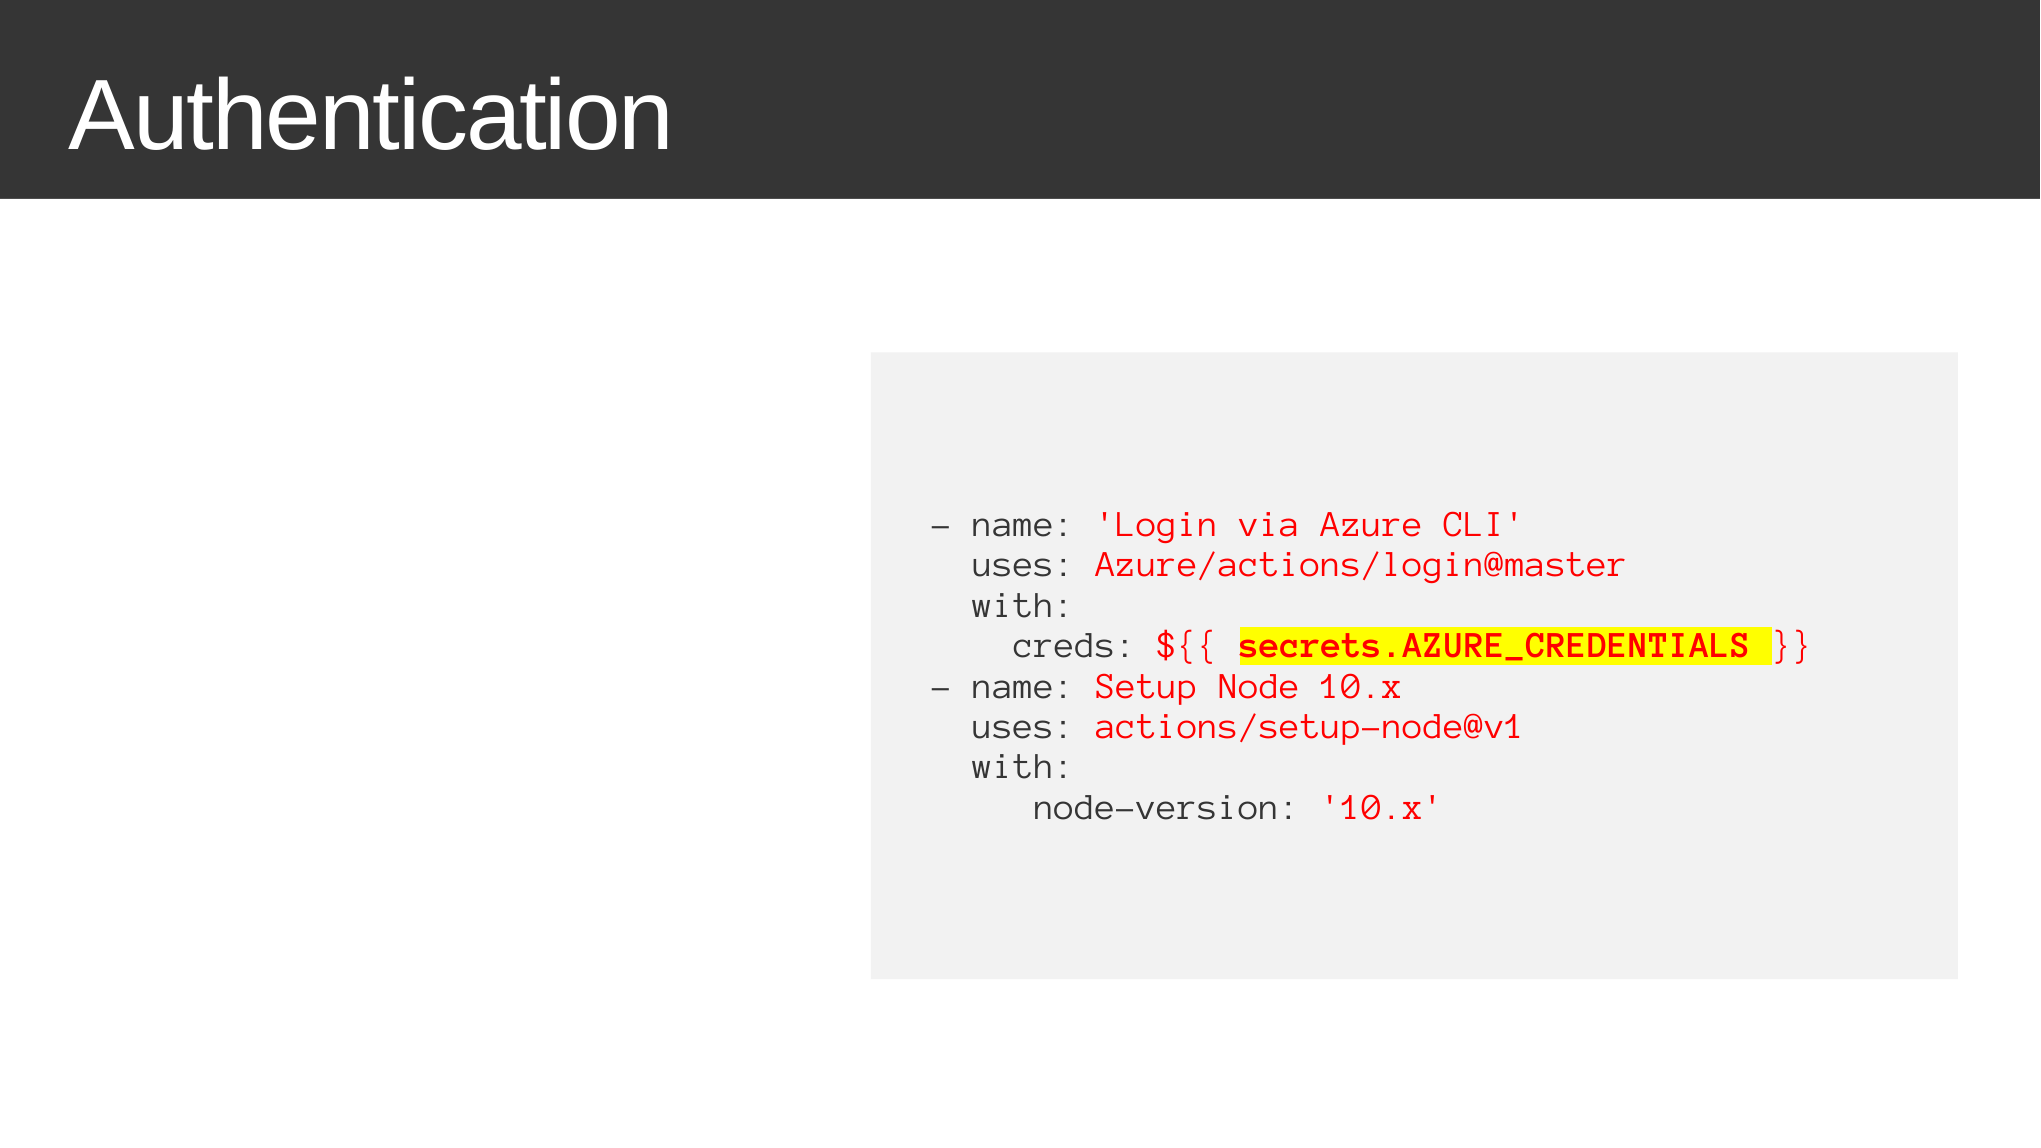

# Authentication
Two ways to auth to Azure:

Service Principle
Secret: AZURE_CREDENTIALS
Publishing Profile
Secret: SCM_CREDENTIALS
Set up build environment
- name: 'Login via Azure CLI'
  uses: Azure/actions/login@master
  with:
    creds: ${{ secrets.AZURE_CREDENTIALS }}
- name: Setup Node 10.x
  uses: actions/setup-node@v1
  with:
     node-version: '10.x'